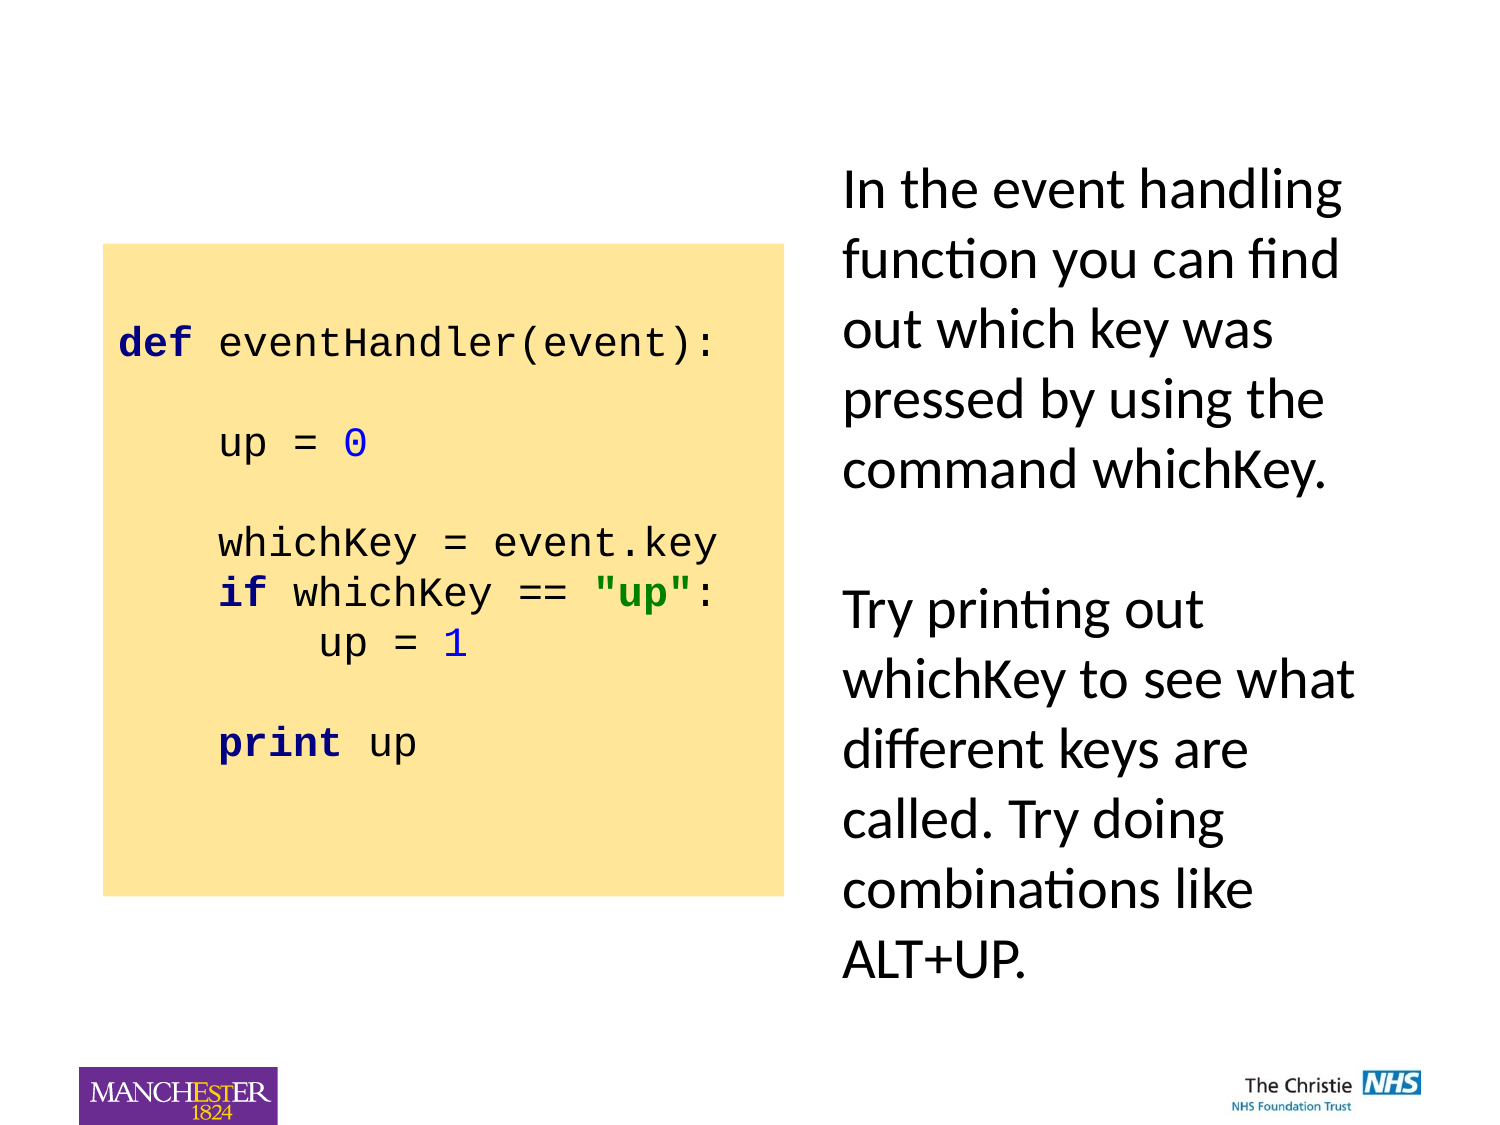

In the event handling function you can find out which key was pressed by using the command whichKey.

Try printing out whichKey to see what different keys are called. Try doing combinations like ALT+UP.
def eventHandler(event):
    up = 0
    whichKey = event.key
    if whichKey == "up":
        up = 1
    print up